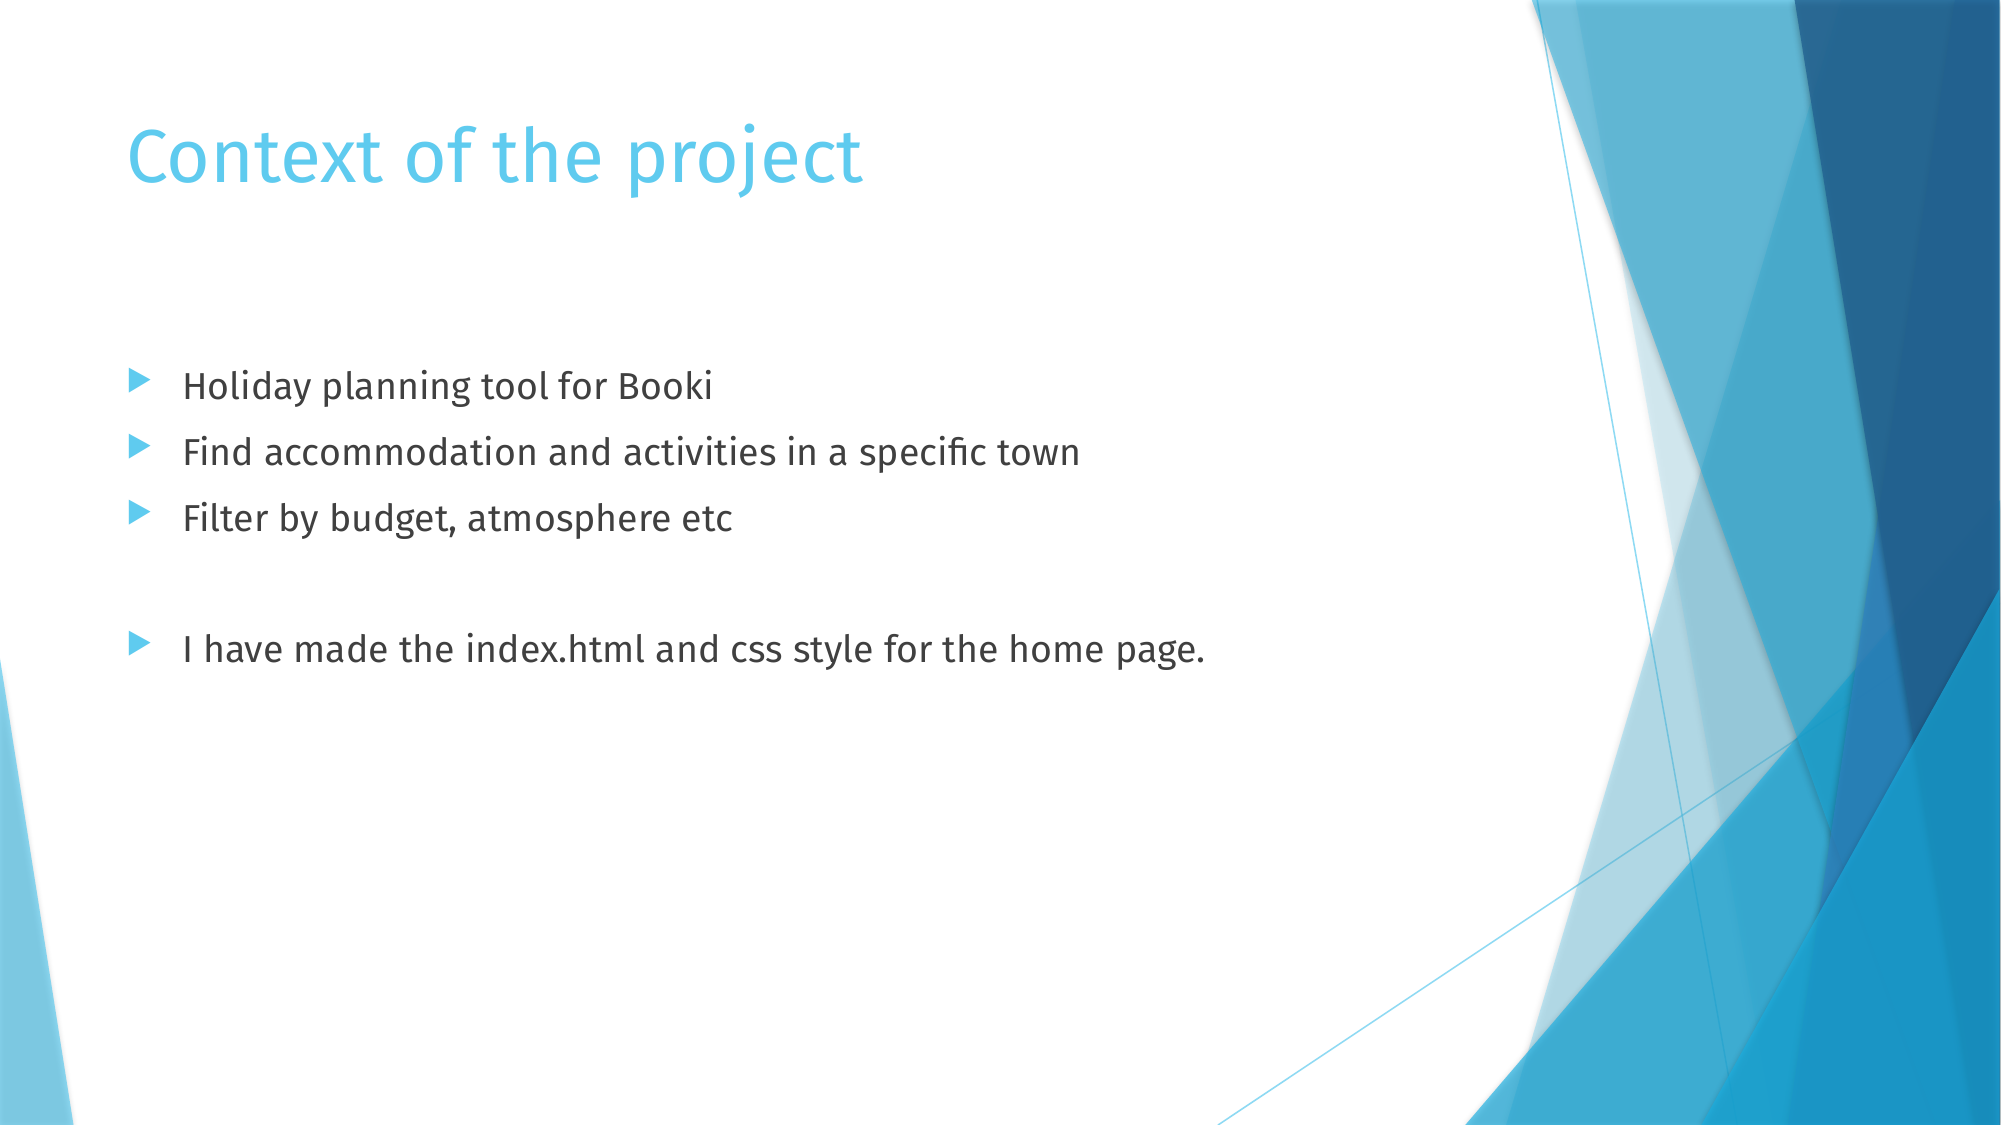

# Context of the project
Holiday planning tool for Booki
Find accommodation and activities in a specific town
Filter by budget, atmosphere etc

I have made the index.html and css style for the home page.